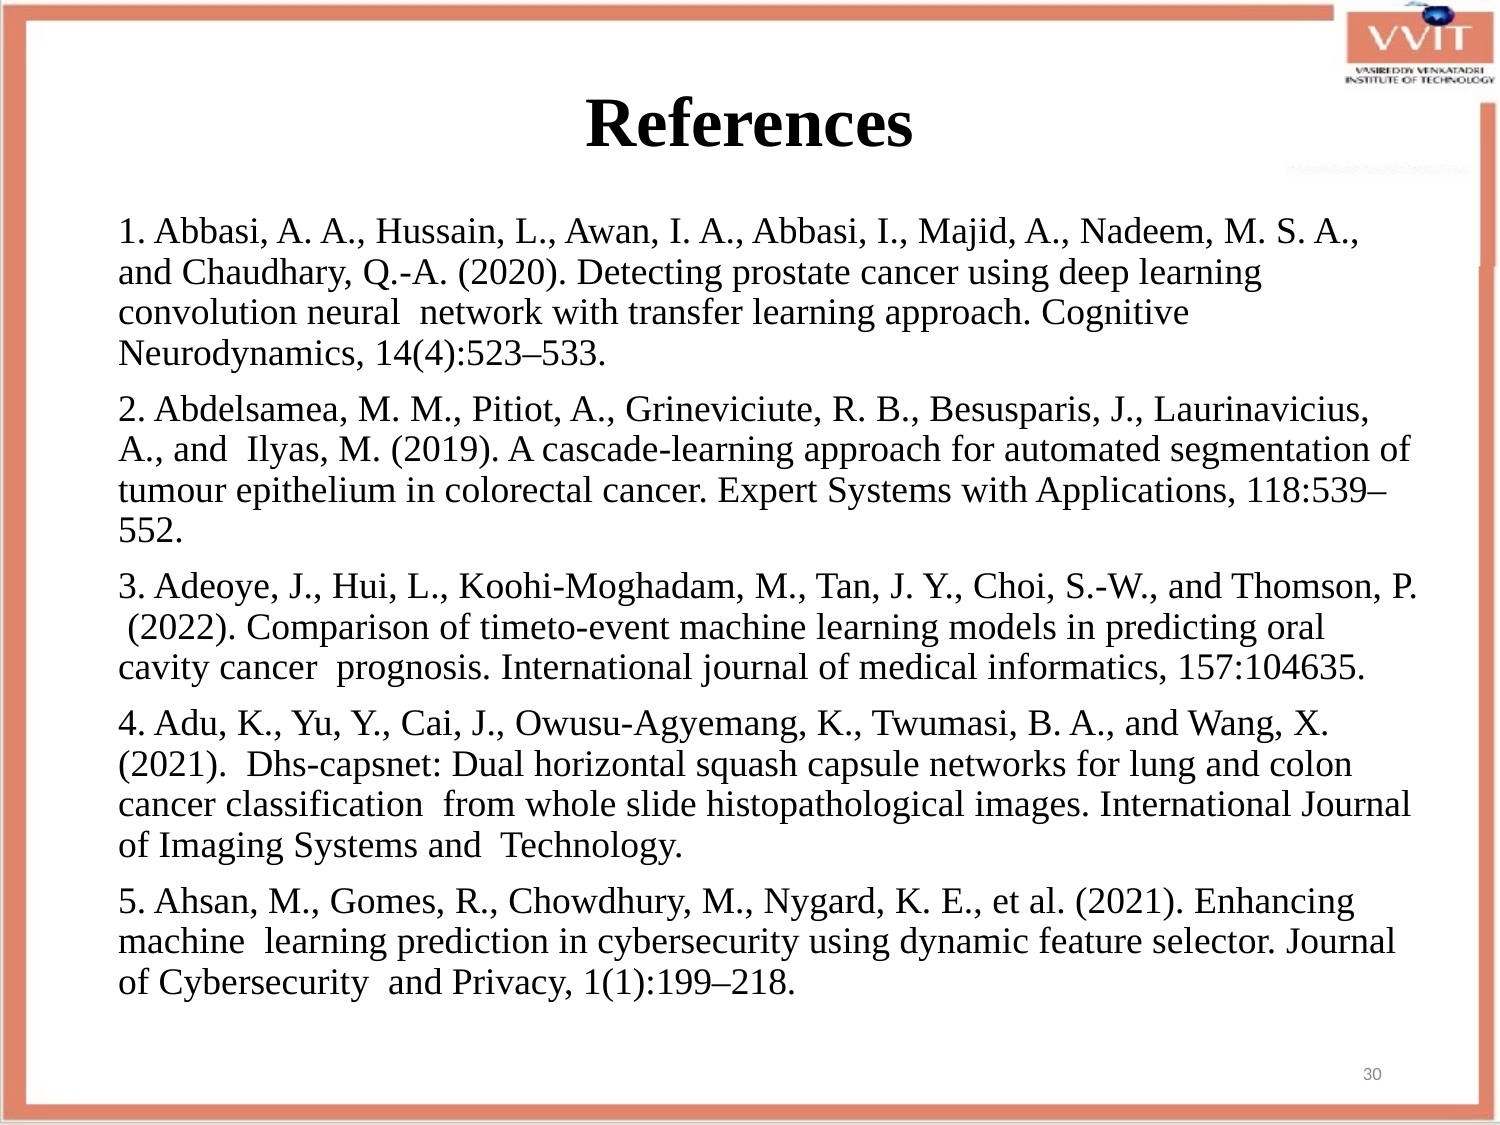

# References
1. Abbasi, A. A., Hussain, L., Awan, I. A., Abbasi, I., Majid, A., Nadeem, M. S. A., and Chaudhary, Q.-A. (2020). Detecting prostate cancer using deep learning convolution neural  network with transfer learning approach. Cognitive Neurodynamics, 14(4):523–533.
2. Abdelsamea, M. M., Pitiot, A., Grineviciute, R. B., Besusparis, J., Laurinavicius, A., and  Ilyas, M. (2019). A cascade-learning approach for automated segmentation of tumour epithelium in colorectal cancer. Expert Systems with Applications, 118:539–552.
3. Adeoye, J., Hui, L., Koohi-Moghadam, M., Tan, J. Y., Choi, S.-W., and Thomson, P.  (2022). Comparison of timeto-event machine learning models in predicting oral cavity cancer  prognosis. International journal of medical informatics, 157:104635.
4. Adu, K., Yu, Y., Cai, J., Owusu-Agyemang, K., Twumasi, B. A., and Wang, X. (2021).  Dhs-capsnet: Dual horizontal squash capsule networks for lung and colon cancer classification  from whole slide histopathological images. International Journal of Imaging Systems and  Technology.
5. Ahsan, M., Gomes, R., Chowdhury, M., Nygard, K. E., et al. (2021). Enhancing machine  learning prediction in cybersecurity using dynamic feature selector. Journal of Cybersecurity  and Privacy, 1(1):199–218.
30